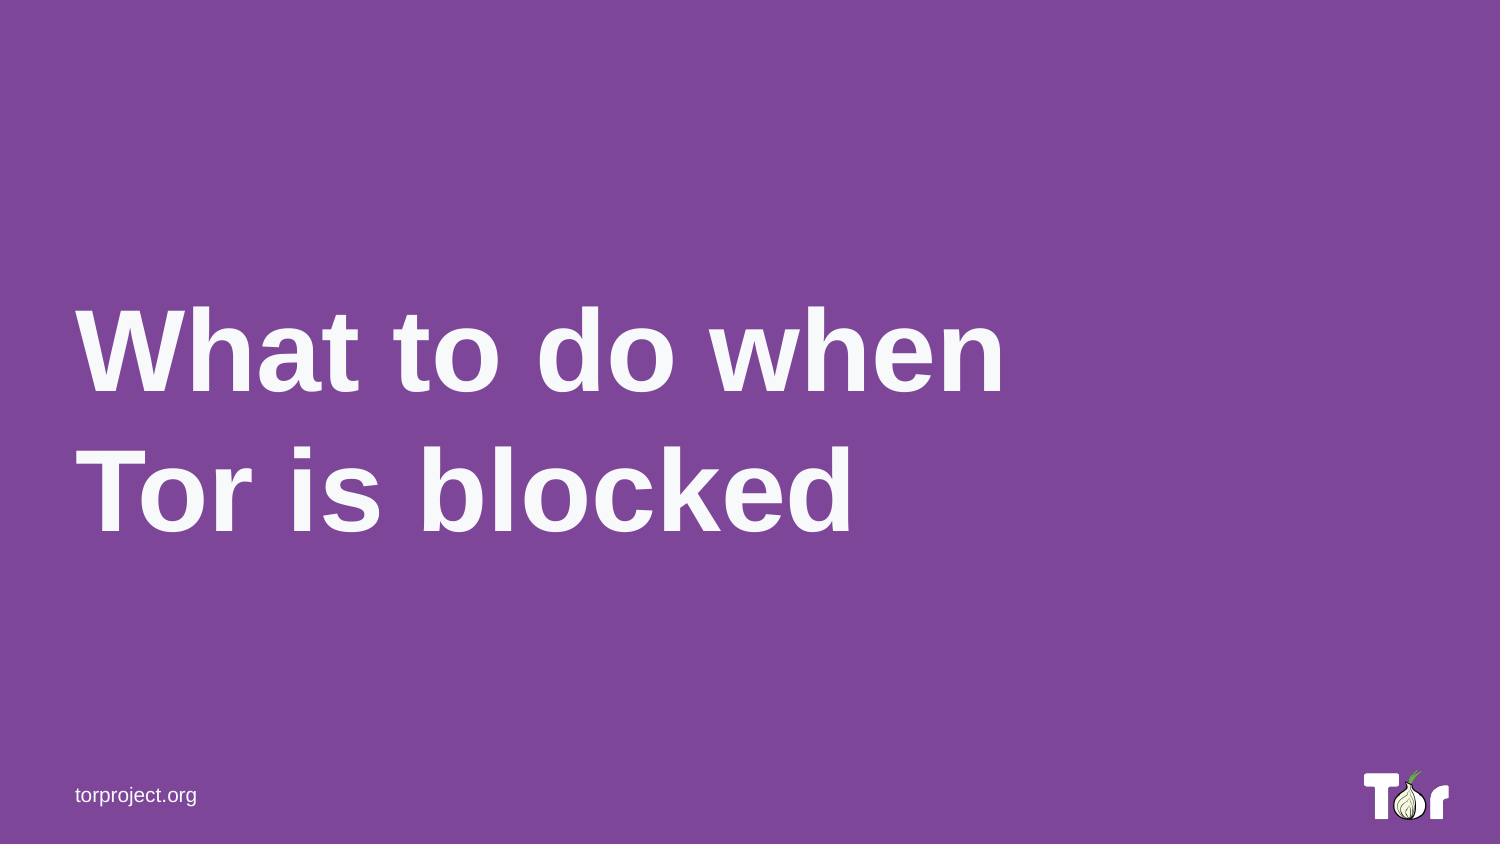

What to do when Tor is blocked